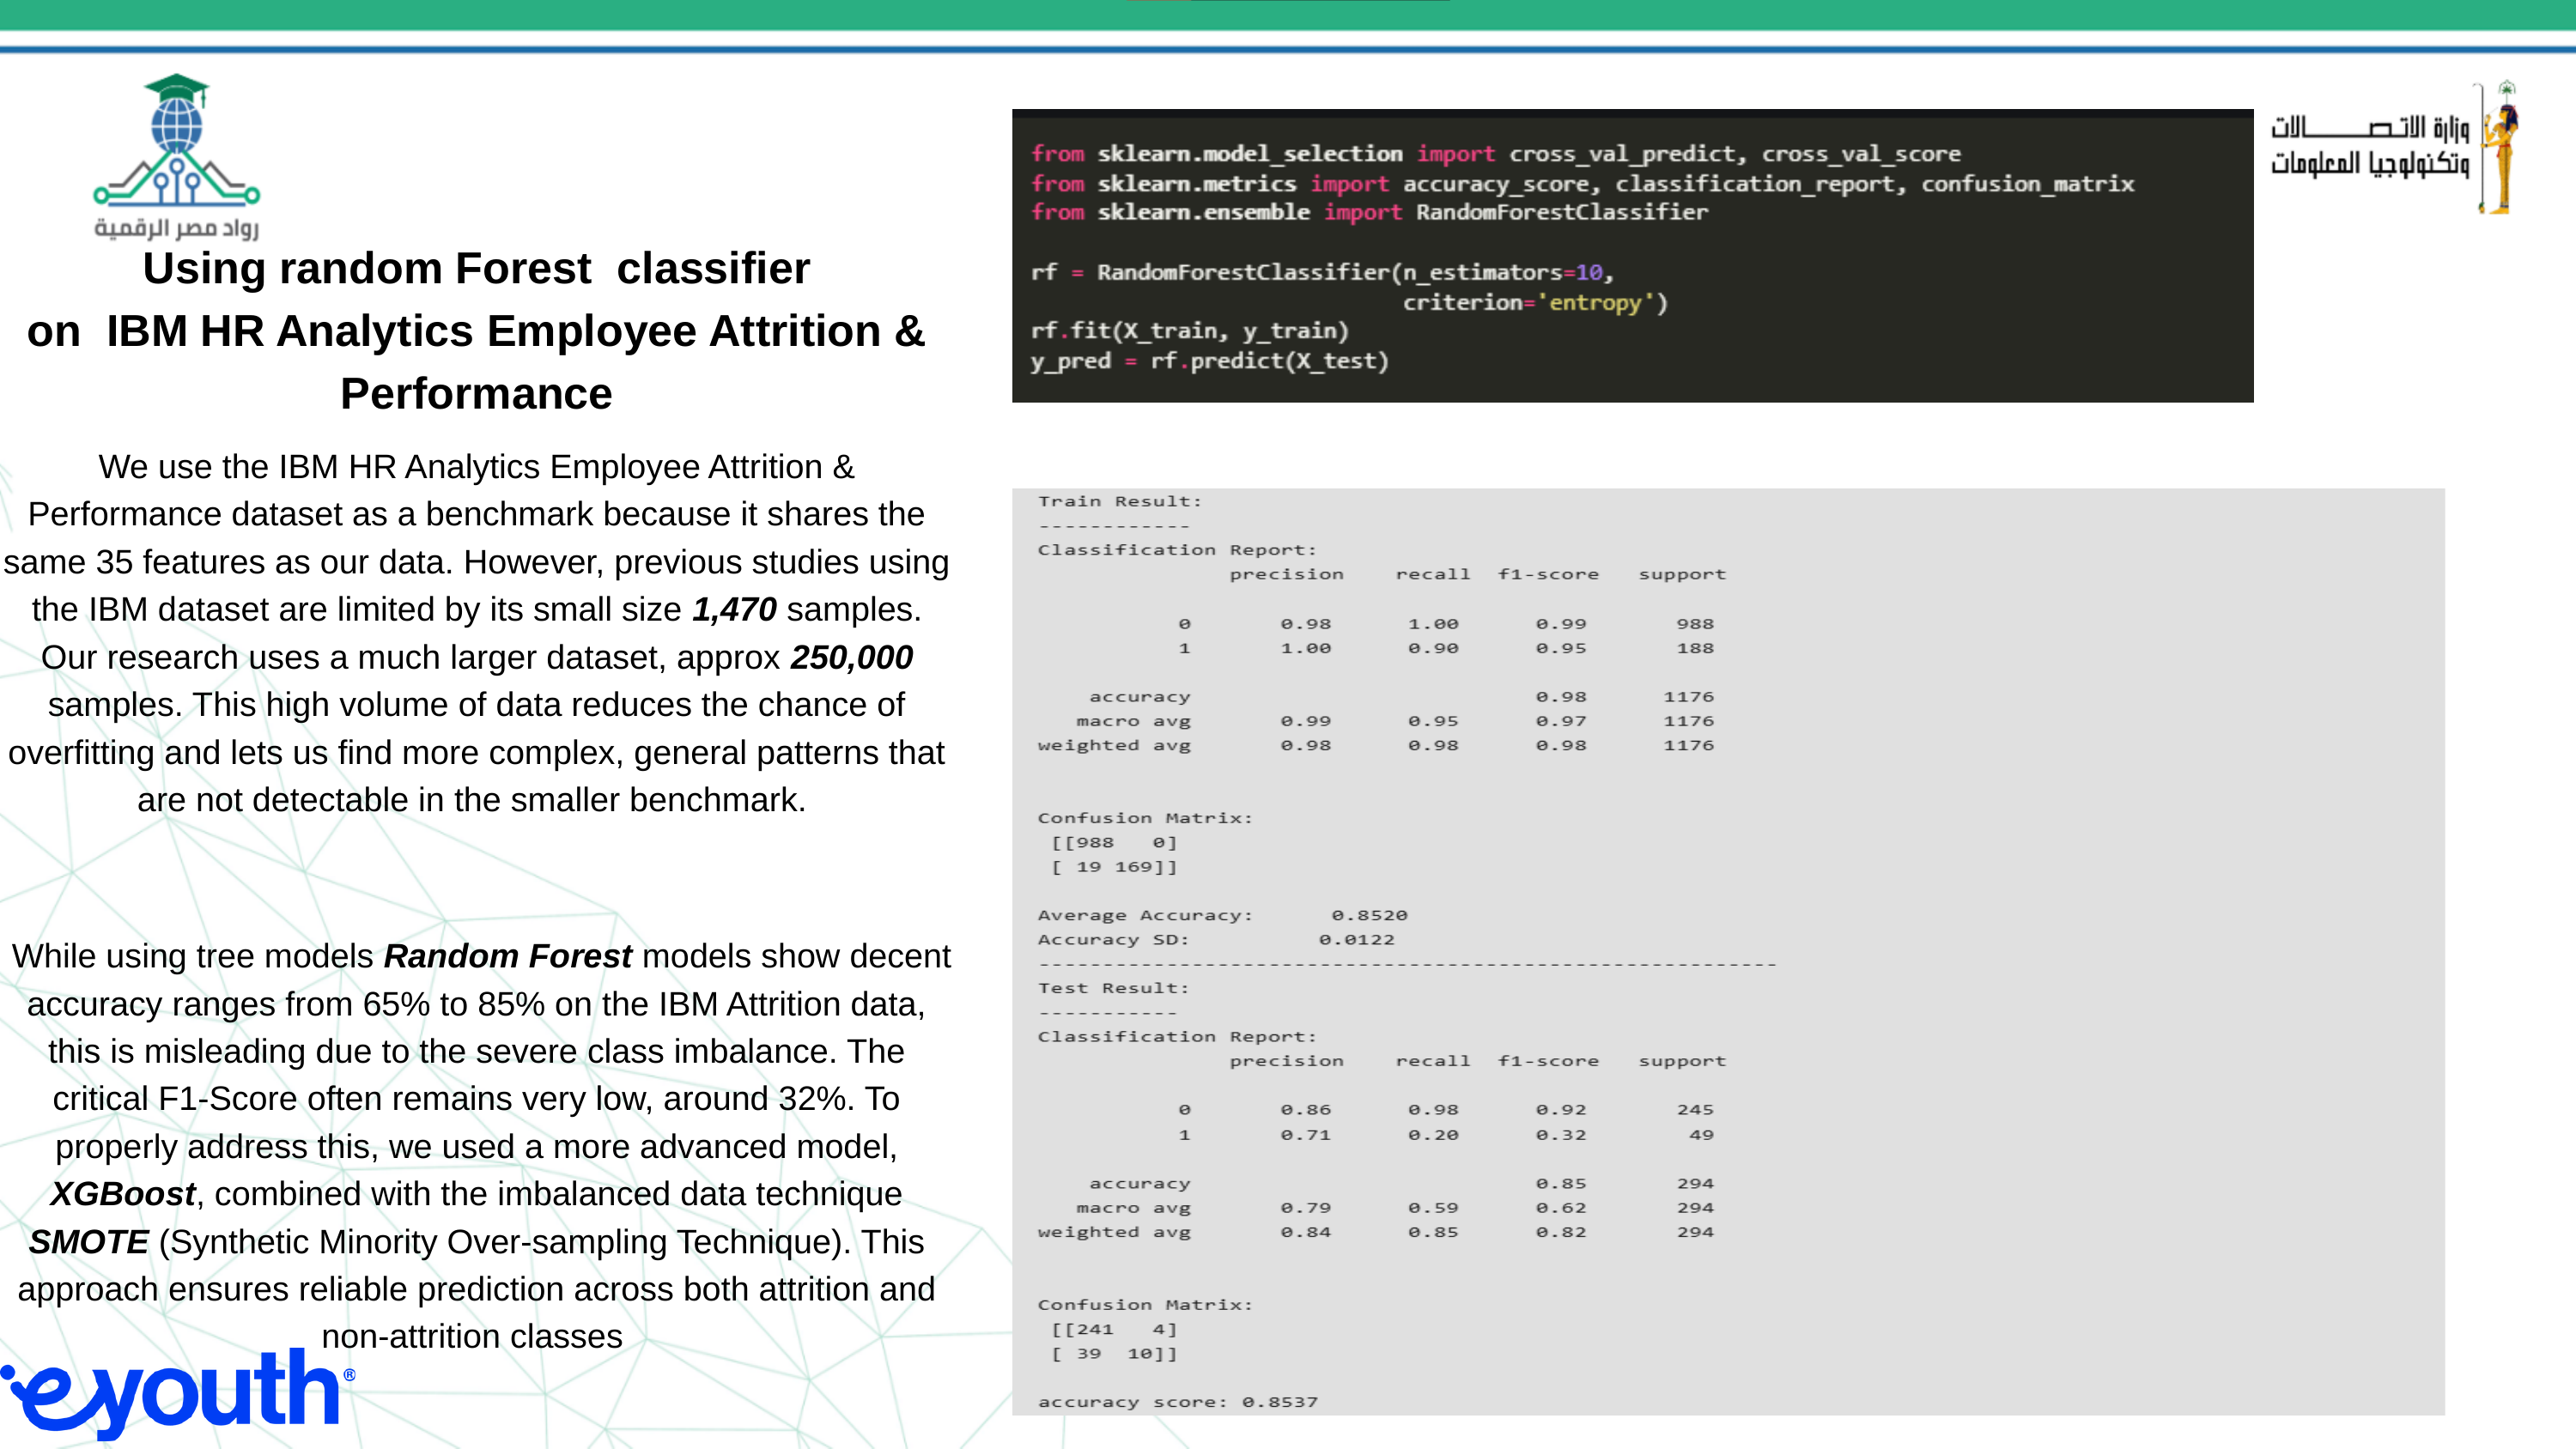

Using random Forest  classifier
on  IBM HR Analytics Employee Attrition & Performance

We use the IBM HR Analytics Employee Attrition & Performance dataset as a benchmark because it shares the same 35 features as our data. However, previous studies using the IBM dataset are limited by its small size 1,470 samples. Our research uses a much larger dataset, approx 250,000 samples. This high volume of data reduces the chance of overfitting and lets us find more complex, general patterns that are not detectable in the smaller benchmark.

 While using tree models Random Forest models show decent accuracy ranges from 65% to 85% on the IBM Attrition data, this is misleading due to the severe class imbalance. The critical F1-Score often remains very low, around 32%. To properly address this, we used a more advanced model, XGBoost, combined with the imbalanced data technique SMOTE (Synthetic Minority Over-sampling Technique). This approach ensures reliable prediction across both attrition and non-attrition classes